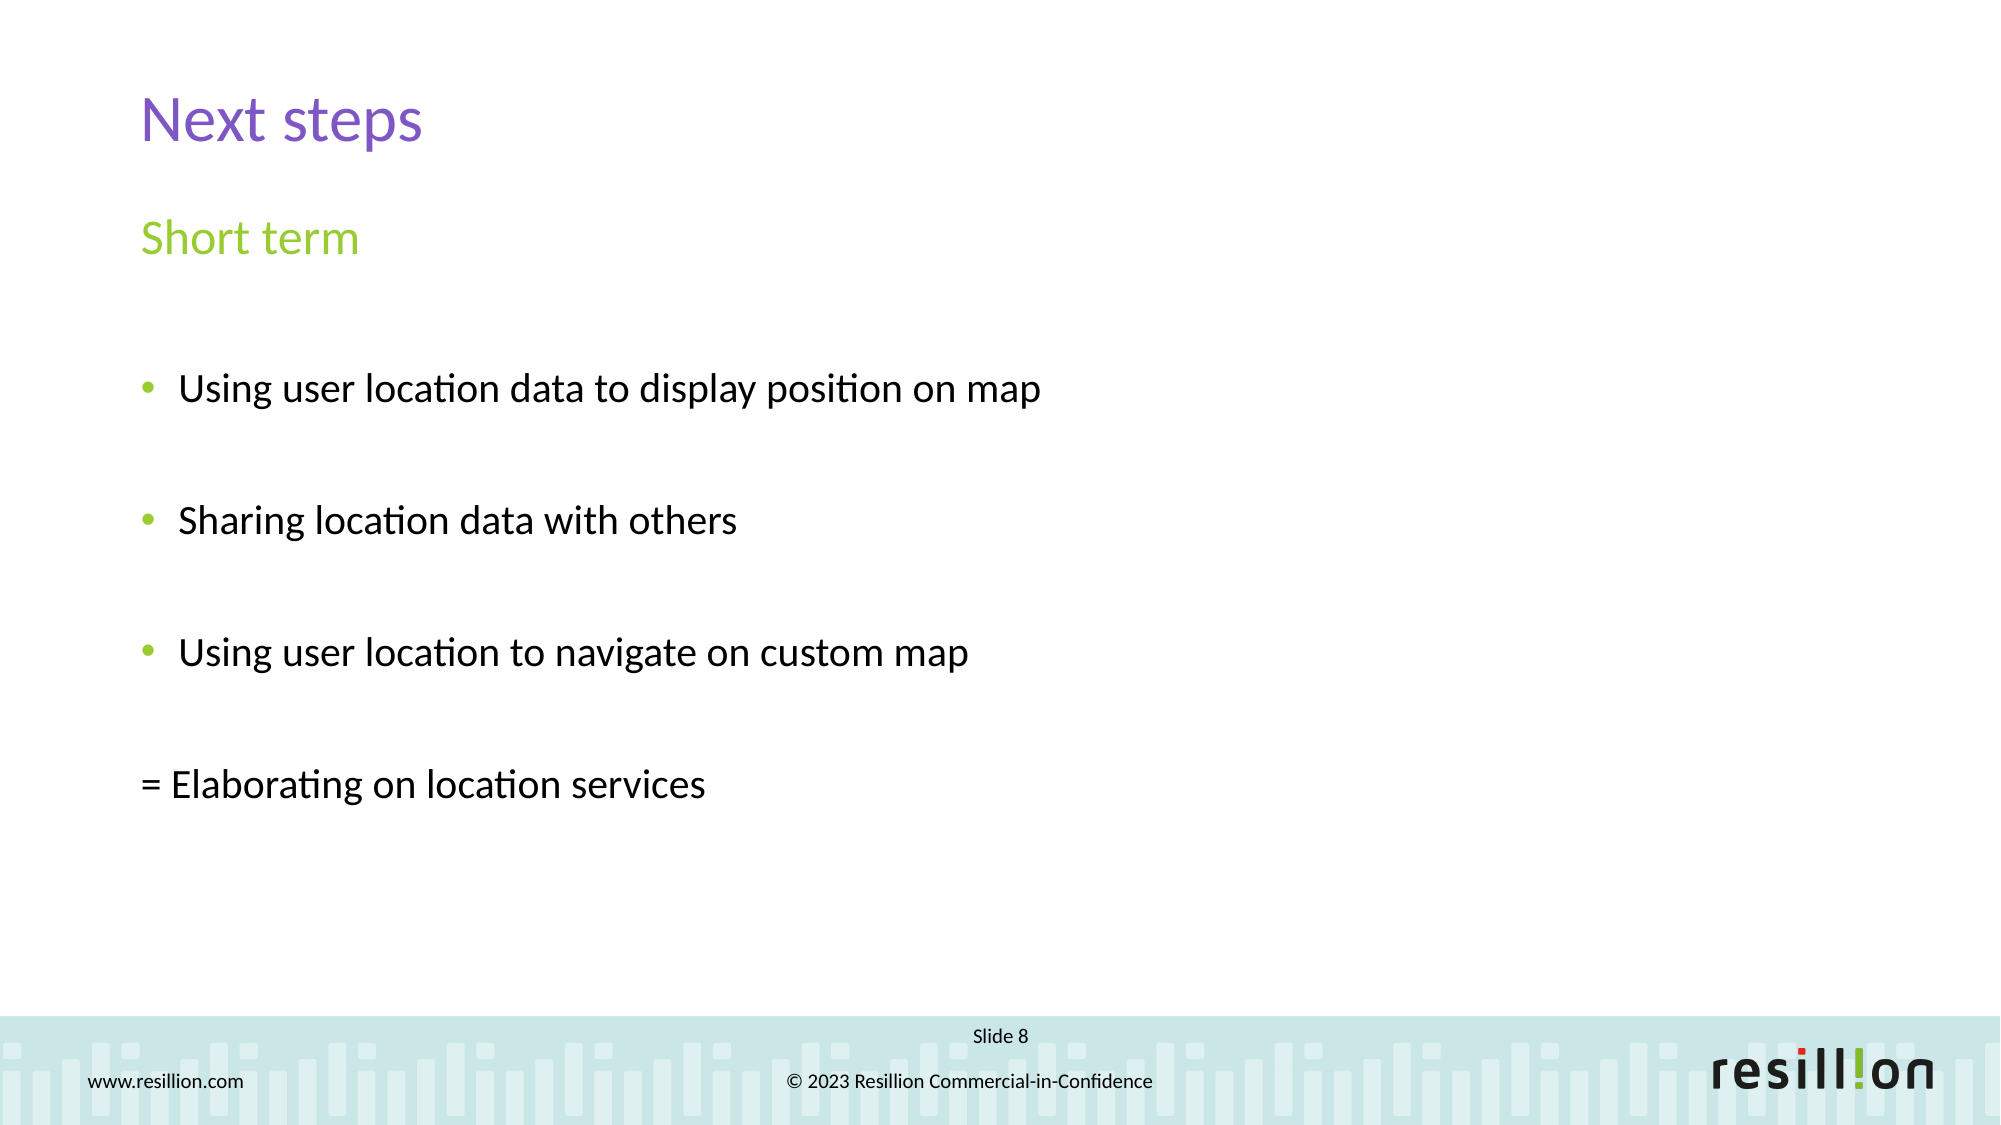

Next steps
Short term

Using user location data to display position on map

Sharing location data with others

Using user location to navigate on custom map

= Elaborating on location services